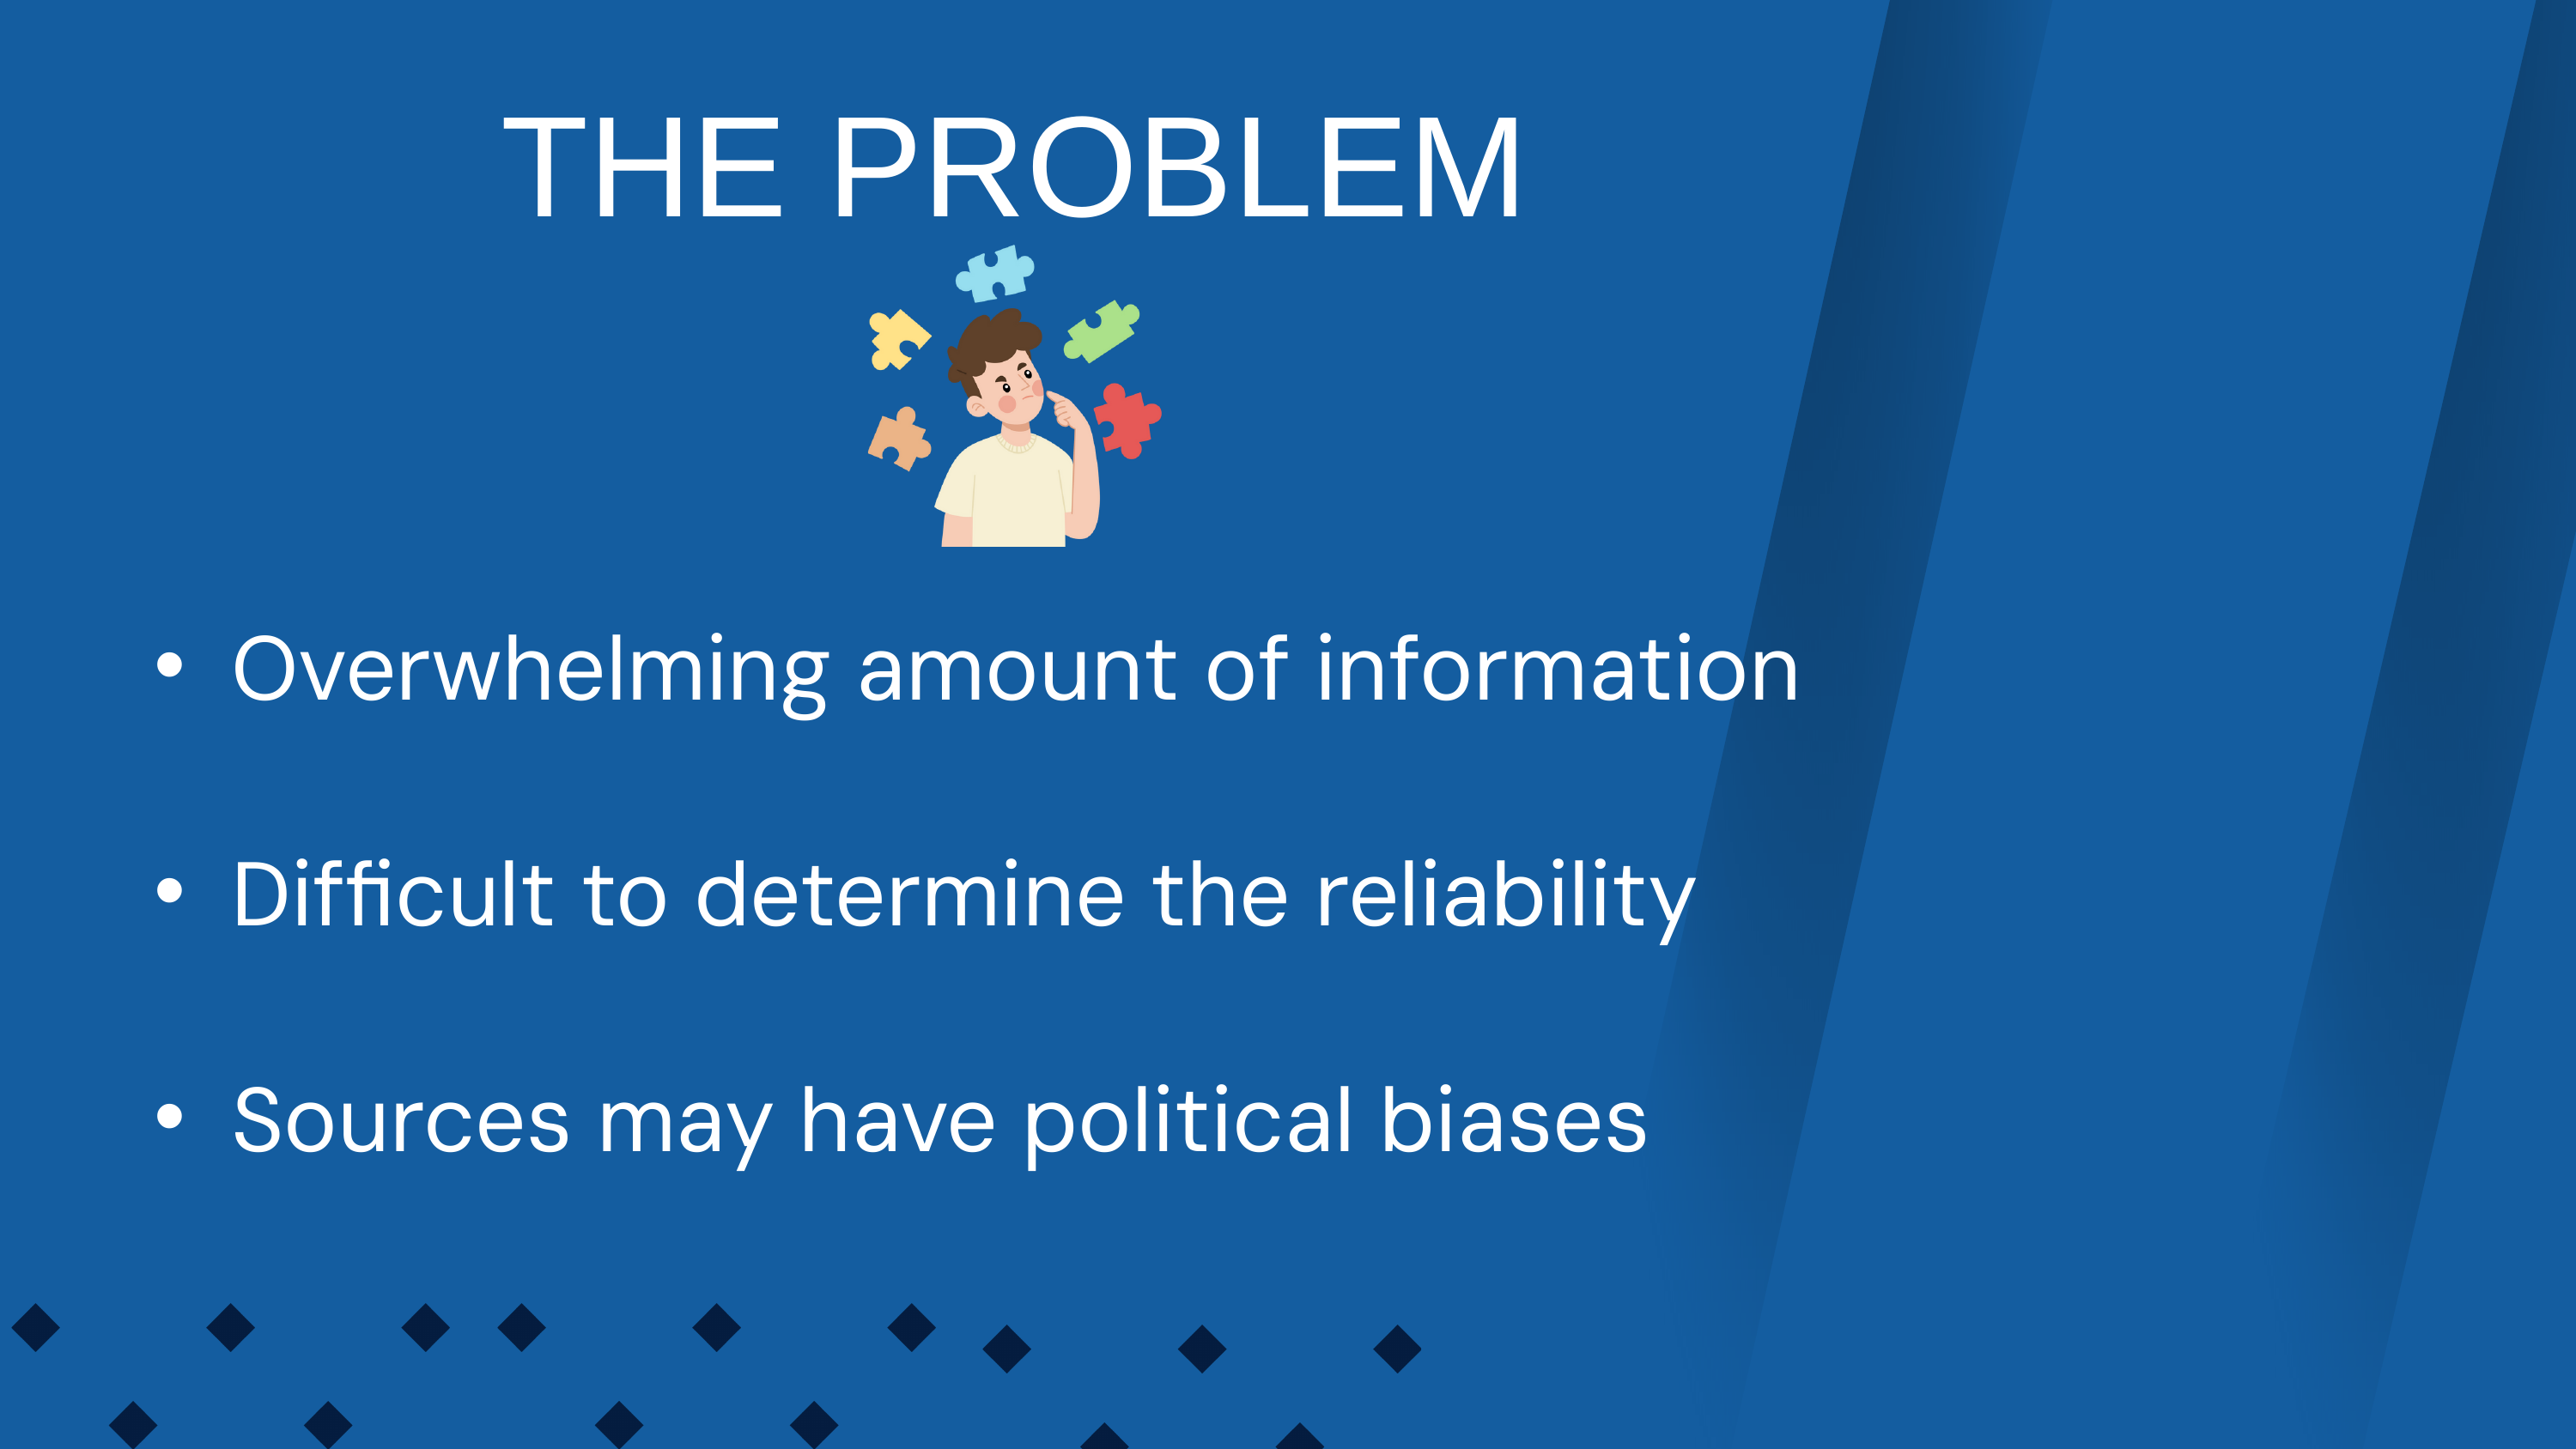

THE PROBLEM

Overwhelming amount of information
Difficult to determine the reliability
Sources may have political biases